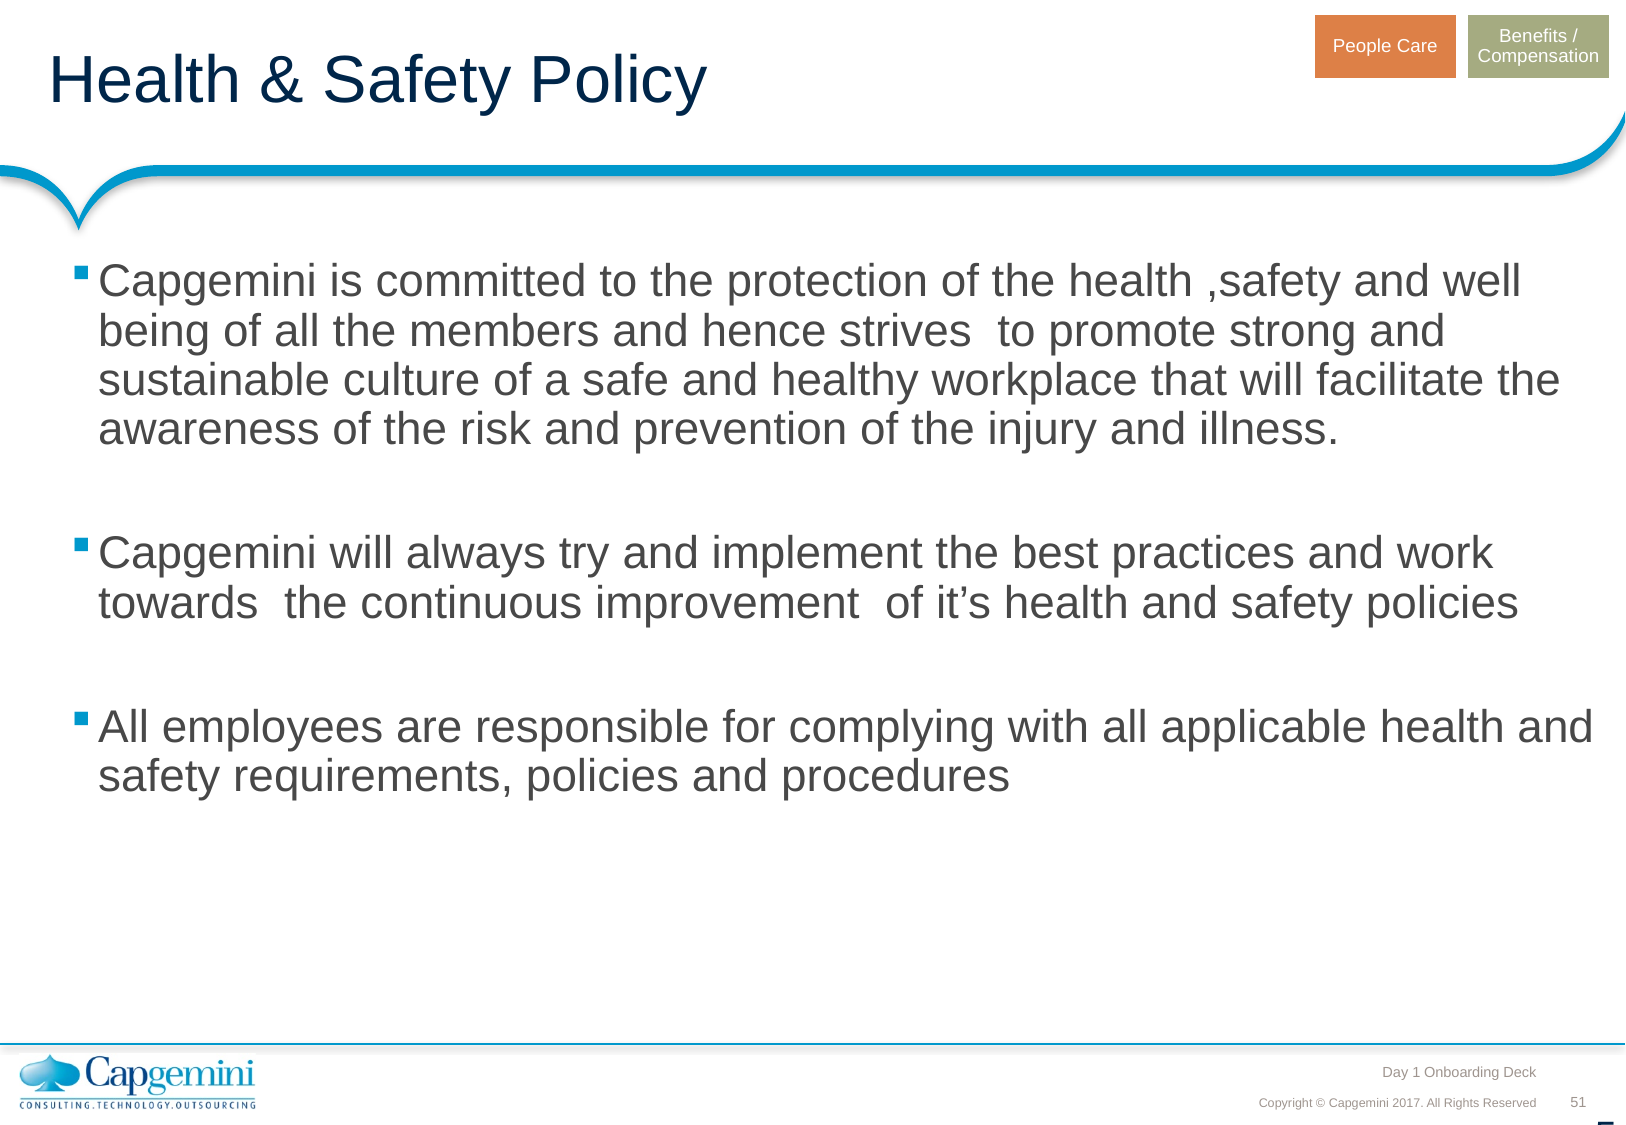

# Health & Safety Policy

People Care

Benefits / Compensation
Capgemini is committed to the protection of the health ,safety and well being of all the members and hence strives  to promote strong and sustainable culture of a safe and healthy workplace that will facilitate the awareness of the risk and prevention of the injury and illness.

Capgemini will always try and implement the best practices and work towards  the continuous improvement  of it’s health and safety policies

All employees are responsible for complying with all applicable health and safety requirements, policies and procedures

51